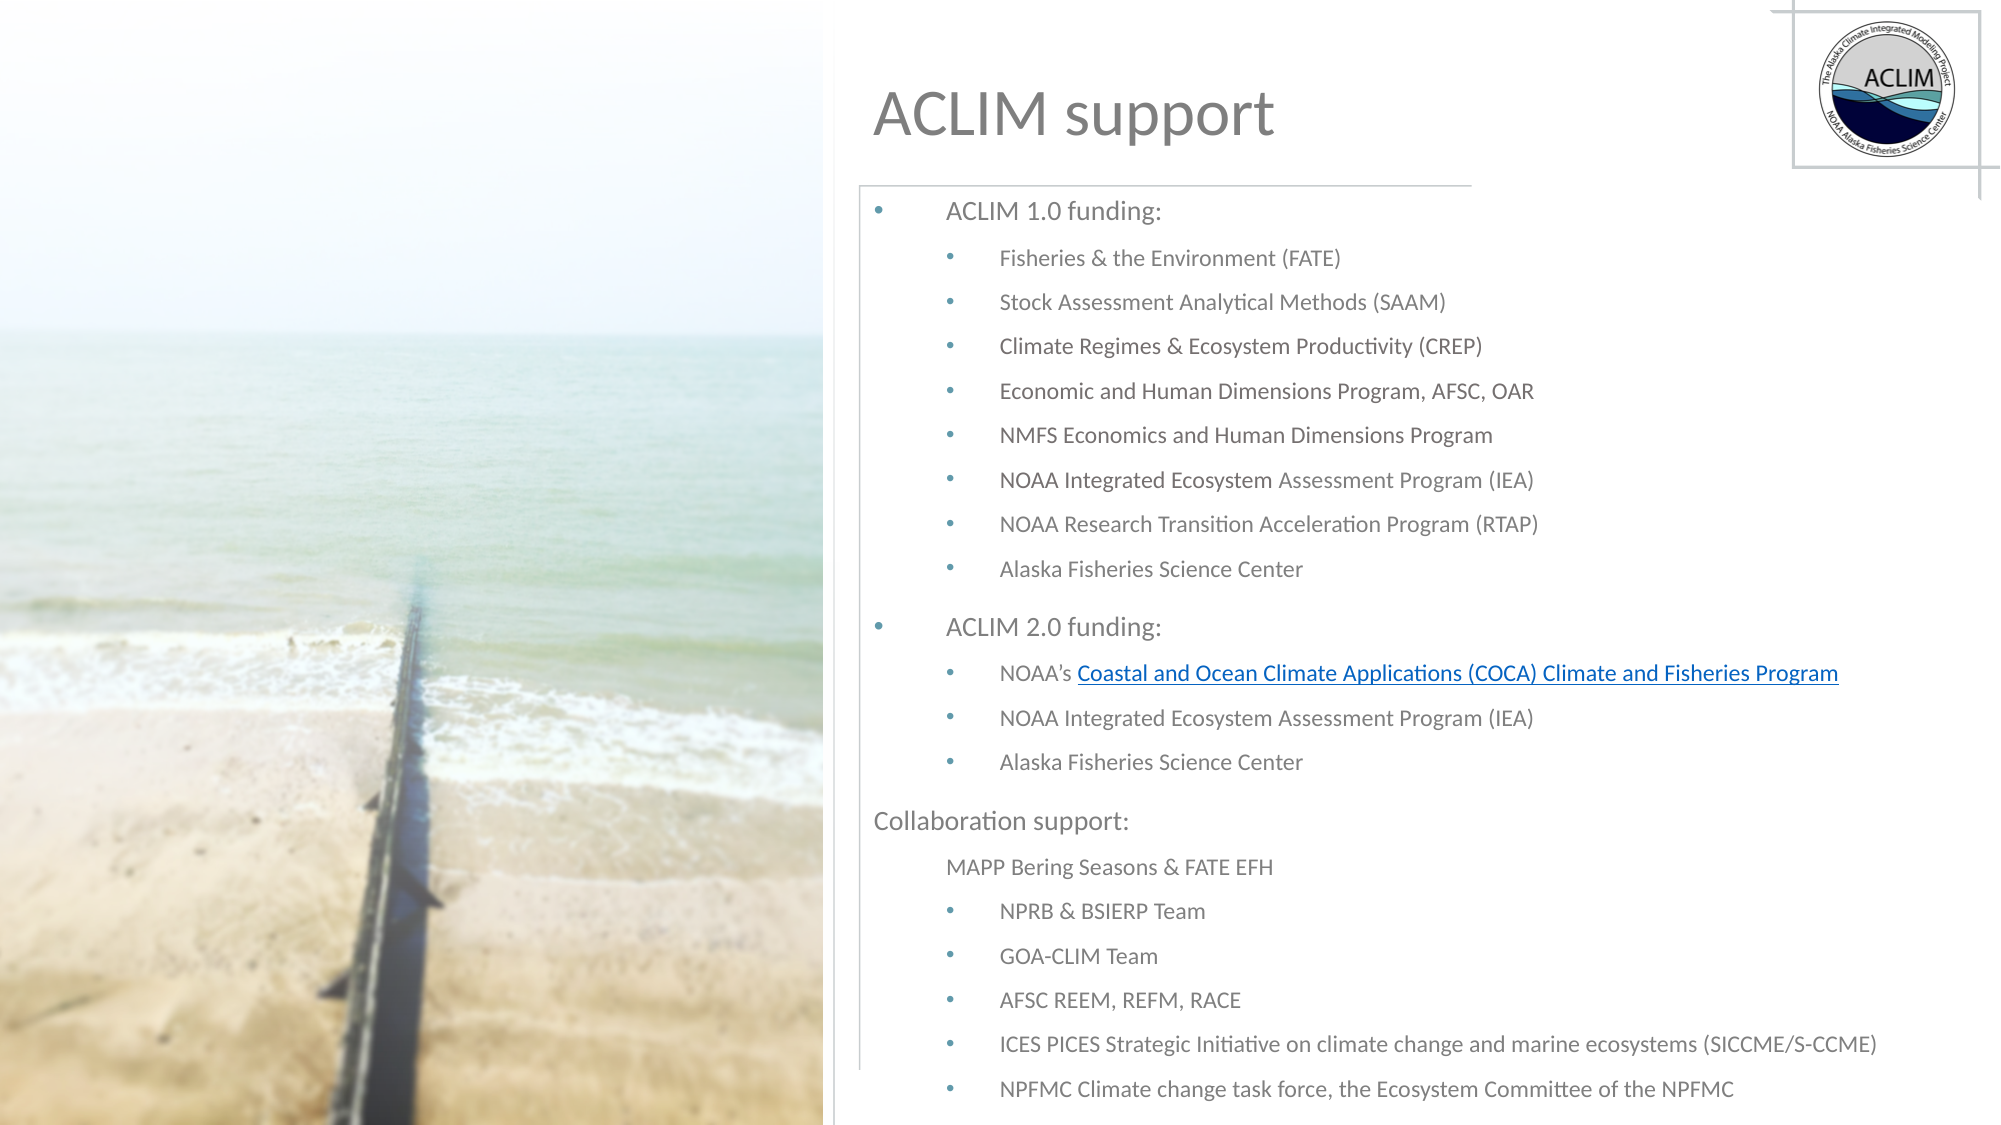

# ACLIM support
ACLIM 1.0 funding:
Fisheries & the Environment (FATE)
Stock Assessment Analytical Methods (SAAM)
Climate Regimes & Ecosystem Productivity (CREP)
Economic and Human Dimensions Program, AFSC, OAR
NMFS Economics and Human Dimensions Program
NOAA Integrated Ecosystem Assessment Program (IEA)
NOAA Research Transition Acceleration Program (RTAP)
Alaska Fisheries Science Center
ACLIM 2.0 funding:
NOAA’s Coastal and Ocean Climate Applications (COCA) Climate and Fisheries Program
NOAA Integrated Ecosystem Assessment Program (IEA)
Alaska Fisheries Science Center
Collaboration support:
MAPP Bering Seasons & FATE EFH
NPRB & BSIERP Team
GOA-CLIM Team
AFSC REEM, REFM, RACE
ICES PICES Strategic Initiative on climate change and marine ecosystems (SICCME/S-CCME)
NPFMC Climate change task force, the Ecosystem Committee of the NPFMC